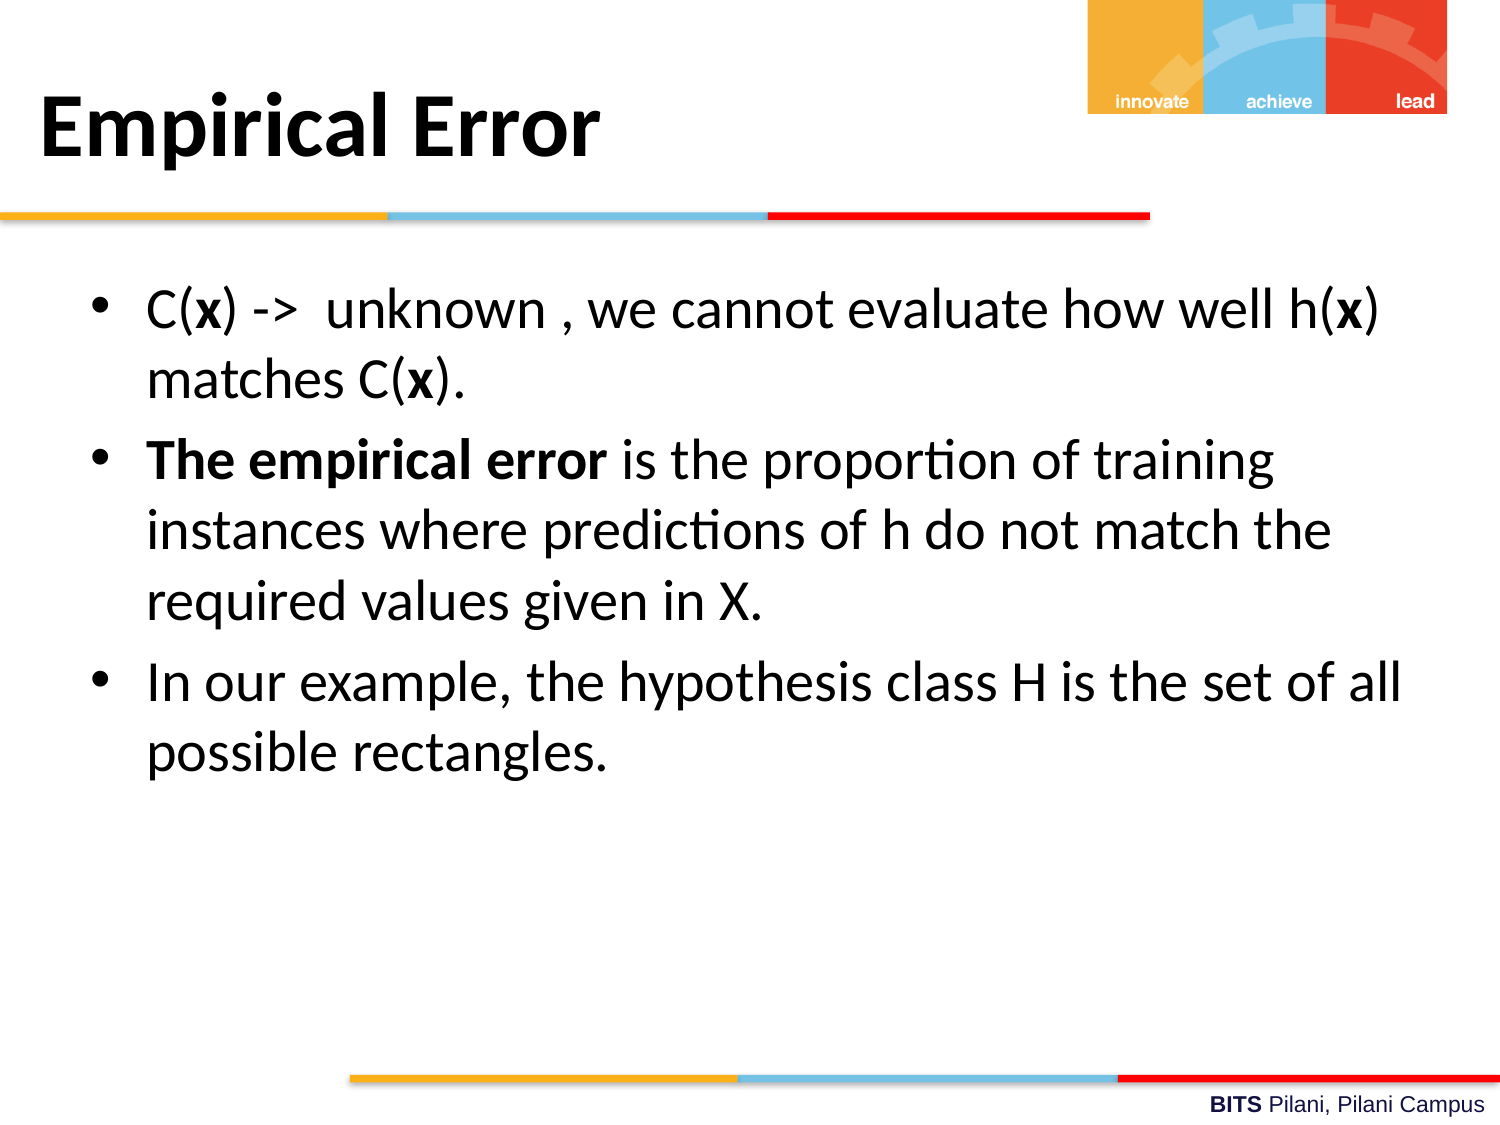

# Empirical Error
C(x) ->  unknown , we cannot evaluate how well h(x) matches C(x).
The empirical error is the proportion of training instances where predictions of h do not match the required values given in X.
In our example, the hypothesis class H is the set of all possible rectangles.